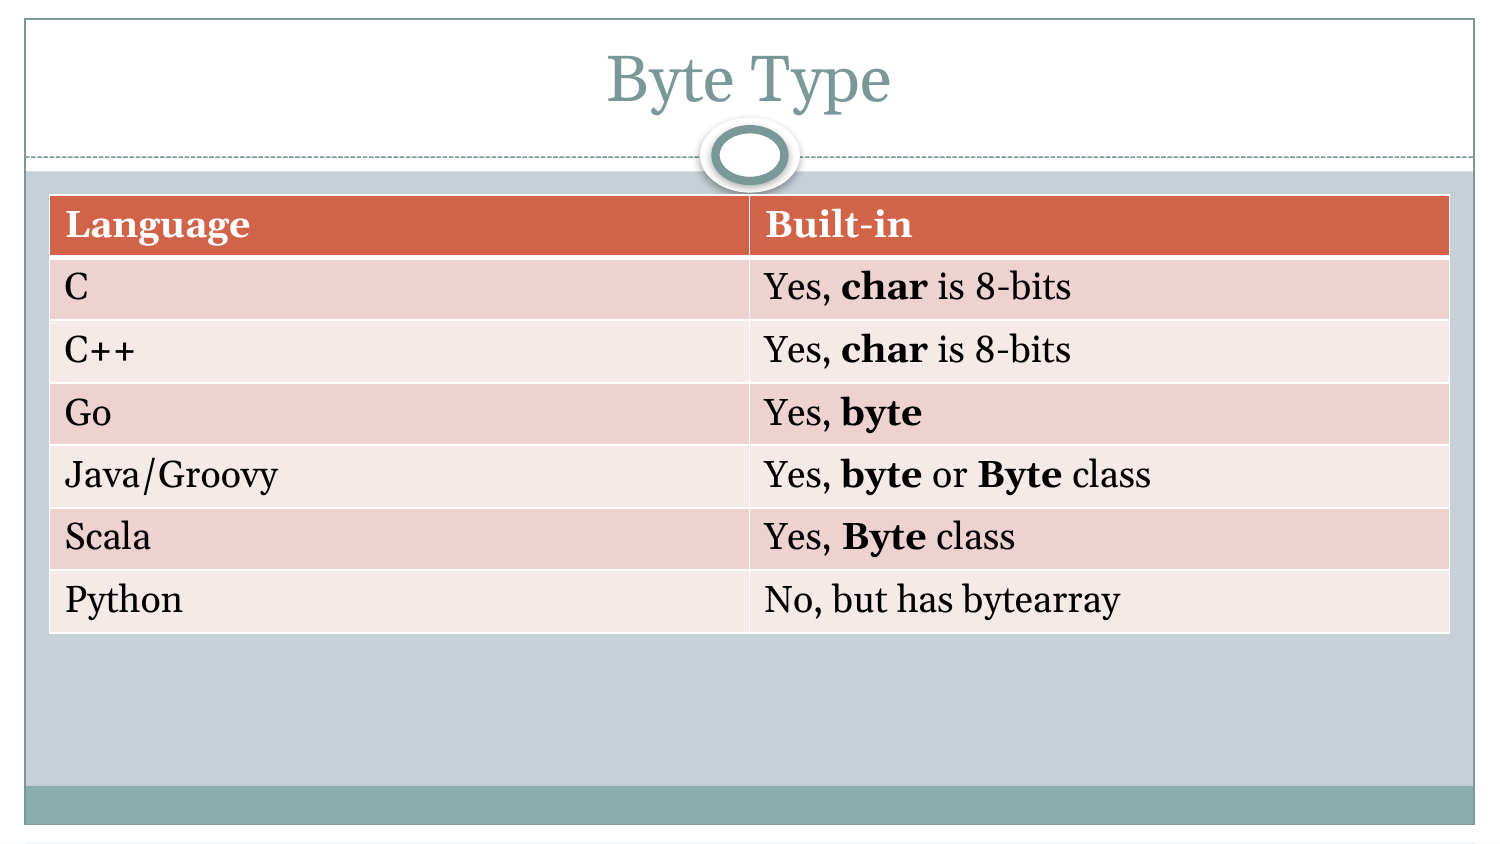

# Byte Type
| Language | Built-in |
| --- | --- |
| C | Yes, char is 8-bits |
| C++ | Yes, char is 8-bits |
| Go | Yes, byte |
| Java/Groovy | Yes, byte or Byte class |
| Scala | Yes, Byte class |
| Python | No, but has bytearray |